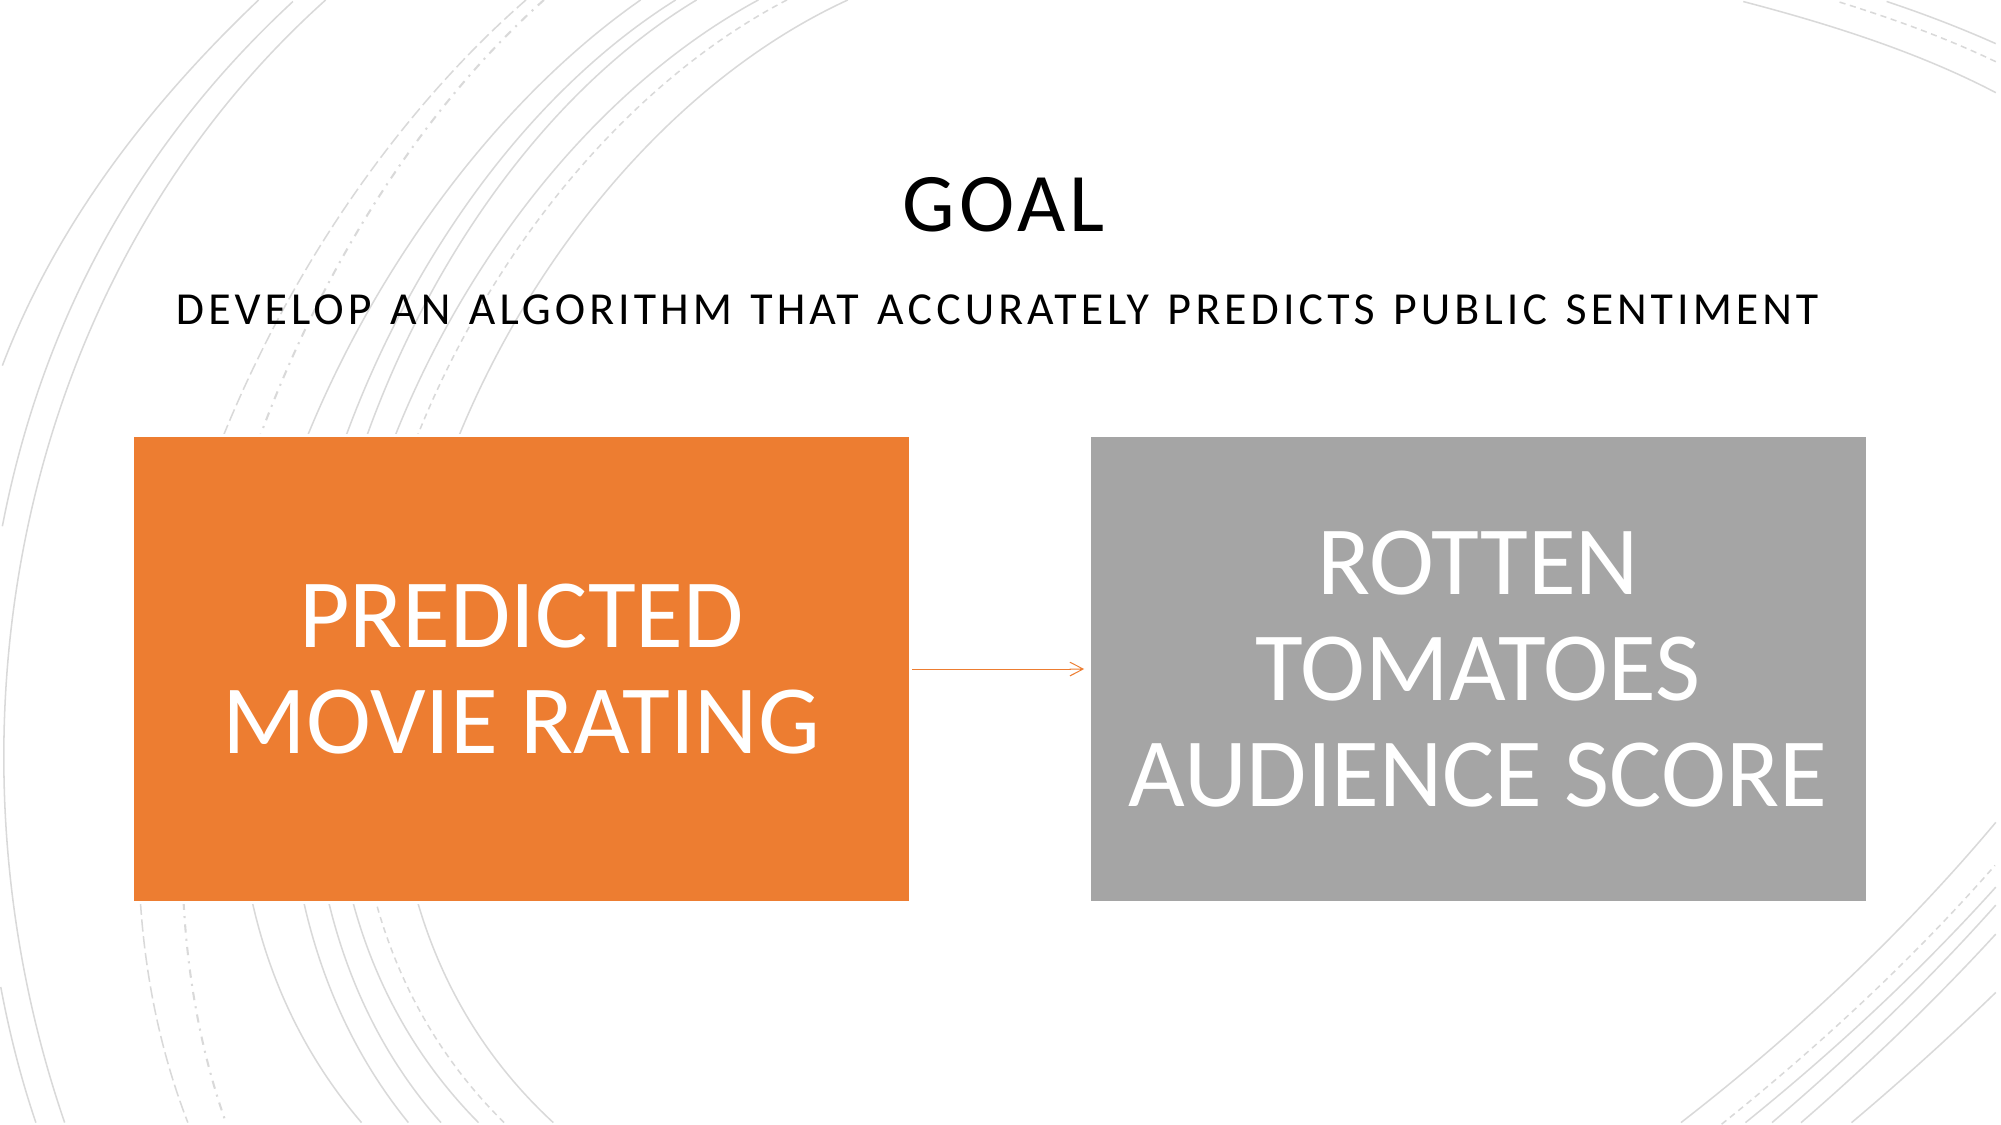

GOAL
Develop AN ALGORITHM that accurately predicts public sentiment

PREDICTED MOVIE RATING
ROTTEN TOMATOES AUDIENCE SCORE